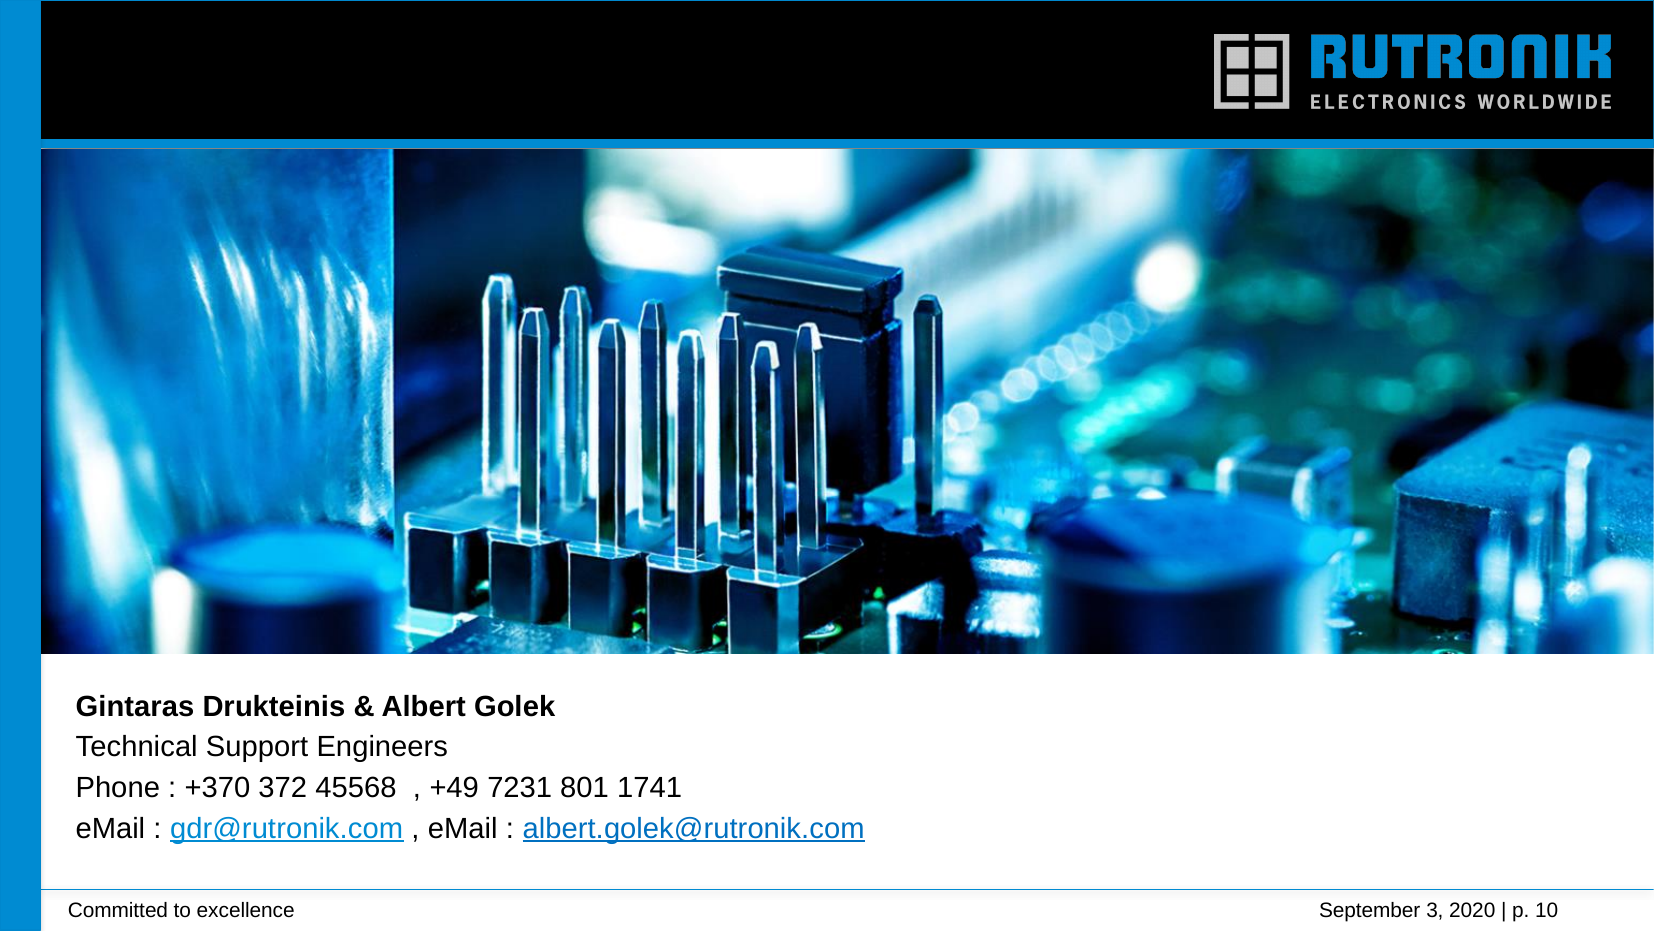

Gintaras Drukteinis & Albert Golek
Technical Support Engineers
Phone : +370 372 45568  , +49 7231 801 1741
eMail : gdr@rutronik.com , eMail : albert.golek@rutronik.com